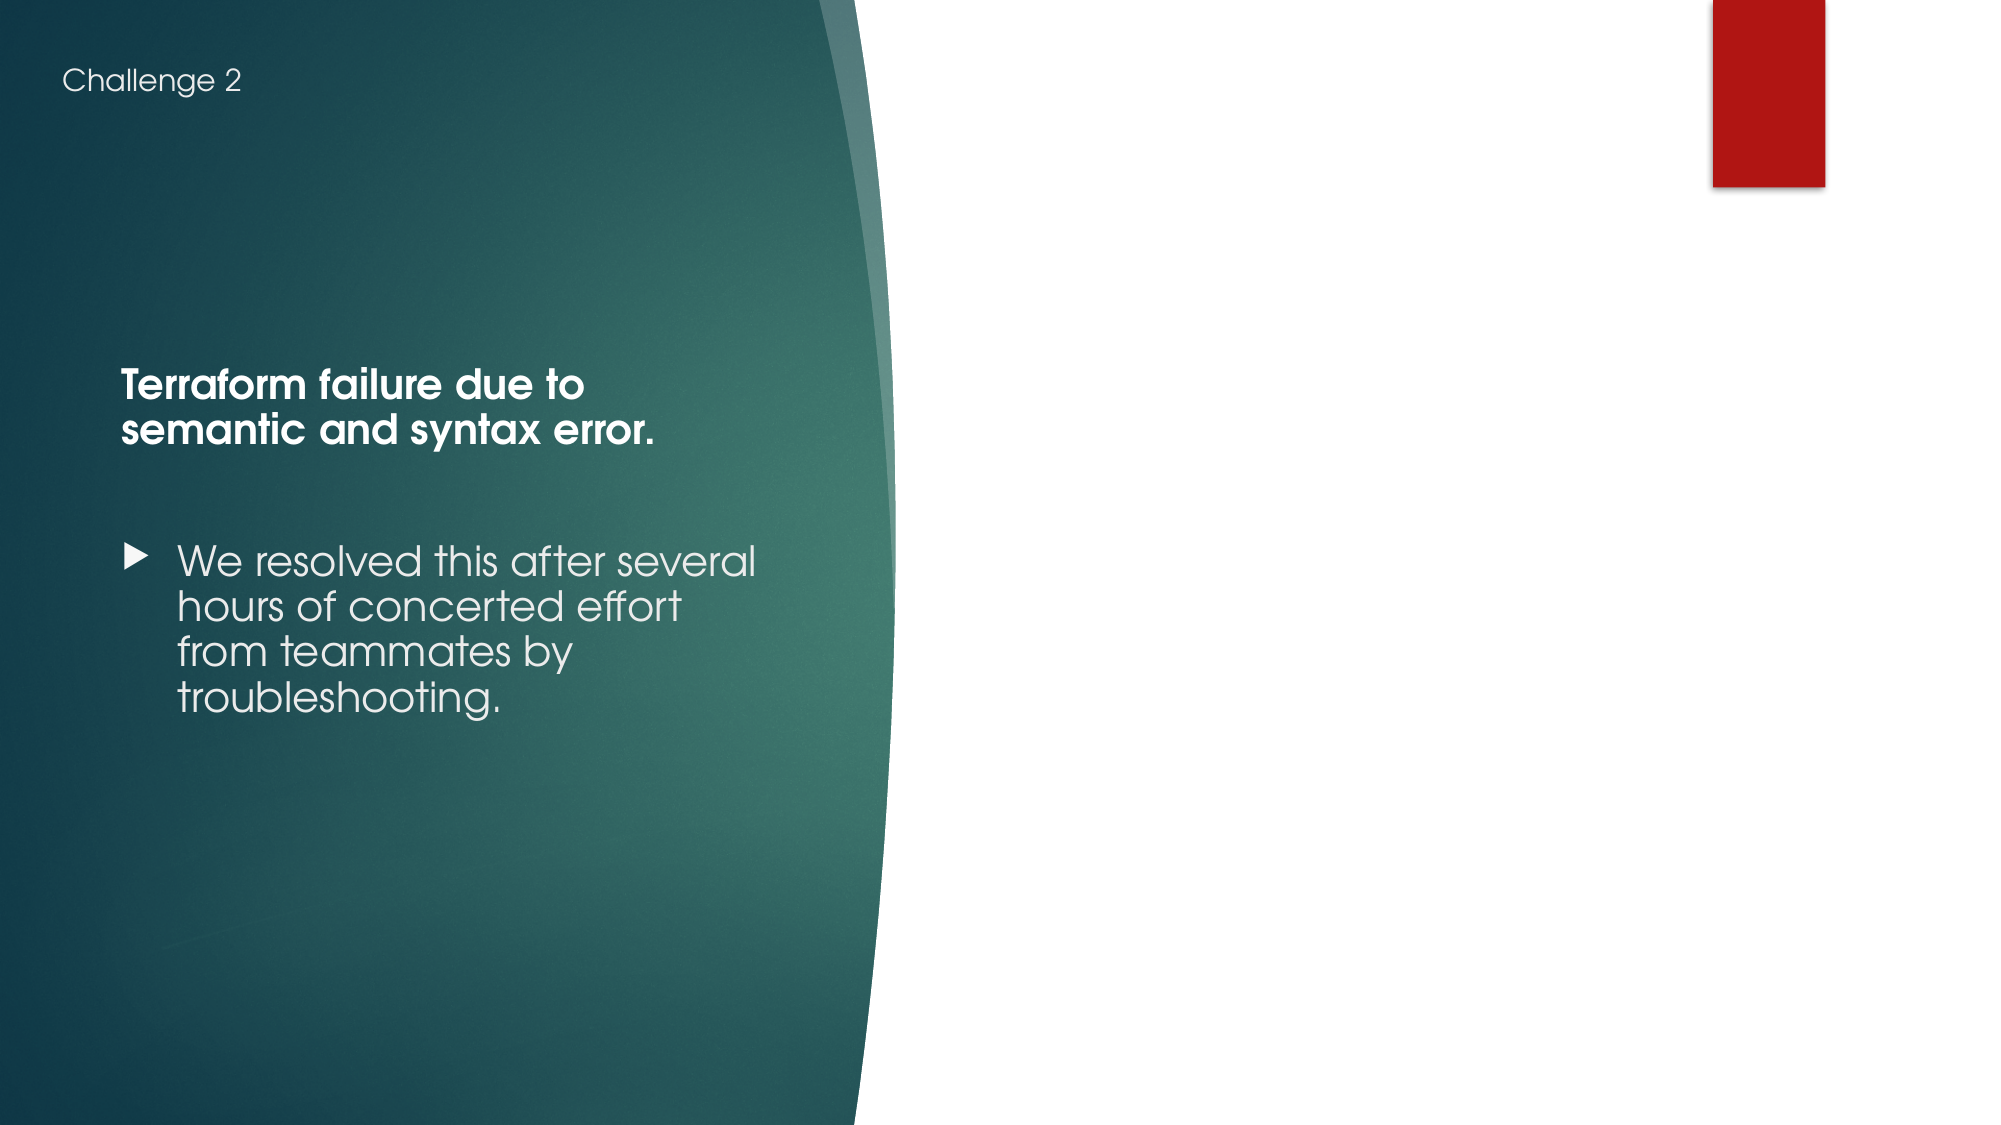

# Challenge 2
Terraform failure due to semantic and syntax error.

We resolved this after several hours of concerted effort from teammates by troubleshooting.